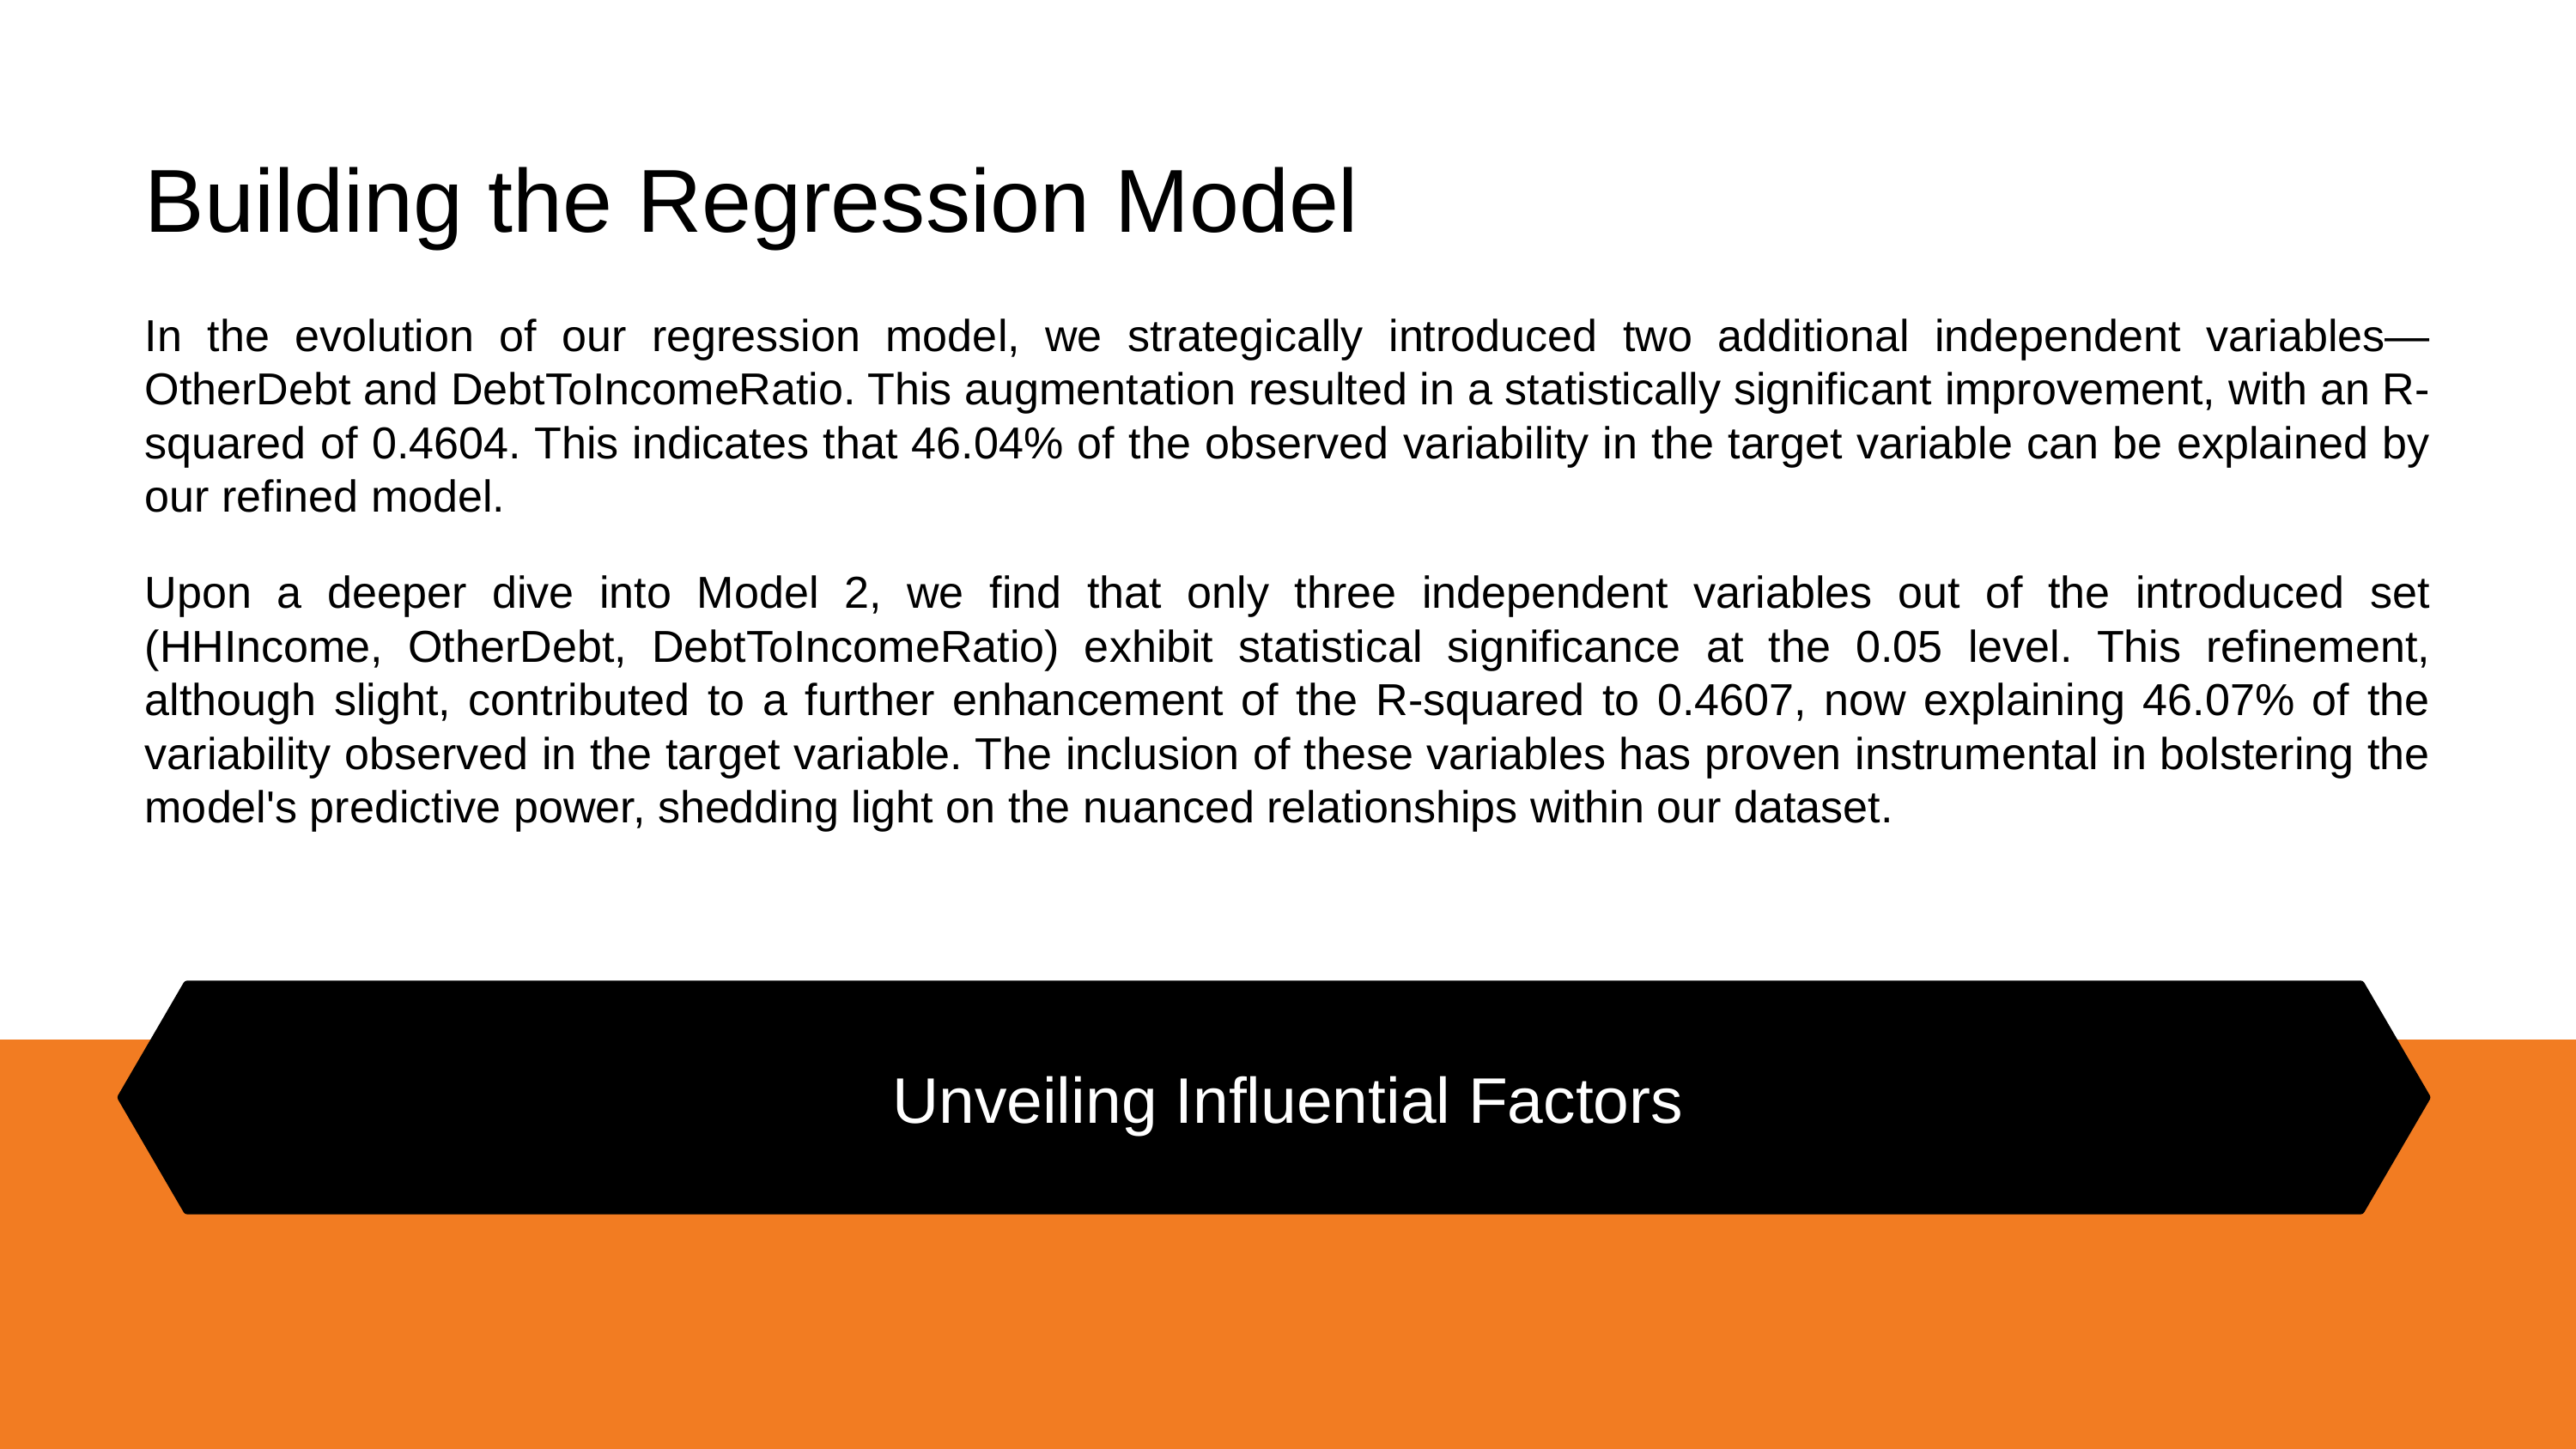

Building the Regression Model

In the evolution of our regression model, we strategically introduced two additional independent variables—OtherDebt and DebtToIncomeRatio. This augmentation resulted in a statistically significant improvement, with an R-squared of 0.4604. This indicates that 46.04% of the observed variability in the target variable can be explained by our refined model.
Upon a deeper dive into Model 2, we find that only three independent variables out of the introduced set (HHIncome, OtherDebt, DebtToIncomeRatio) exhibit statistical significance at the 0.05 level. This refinement, although slight, contributed to a further enhancement of the R-squared to 0.4607, now explaining 46.07% of the variability observed in the target variable. The inclusion of these variables has proven instrumental in bolstering the model's predictive power, shedding light on the nuanced relationships within our dataset.

Unveiling Influential Factors